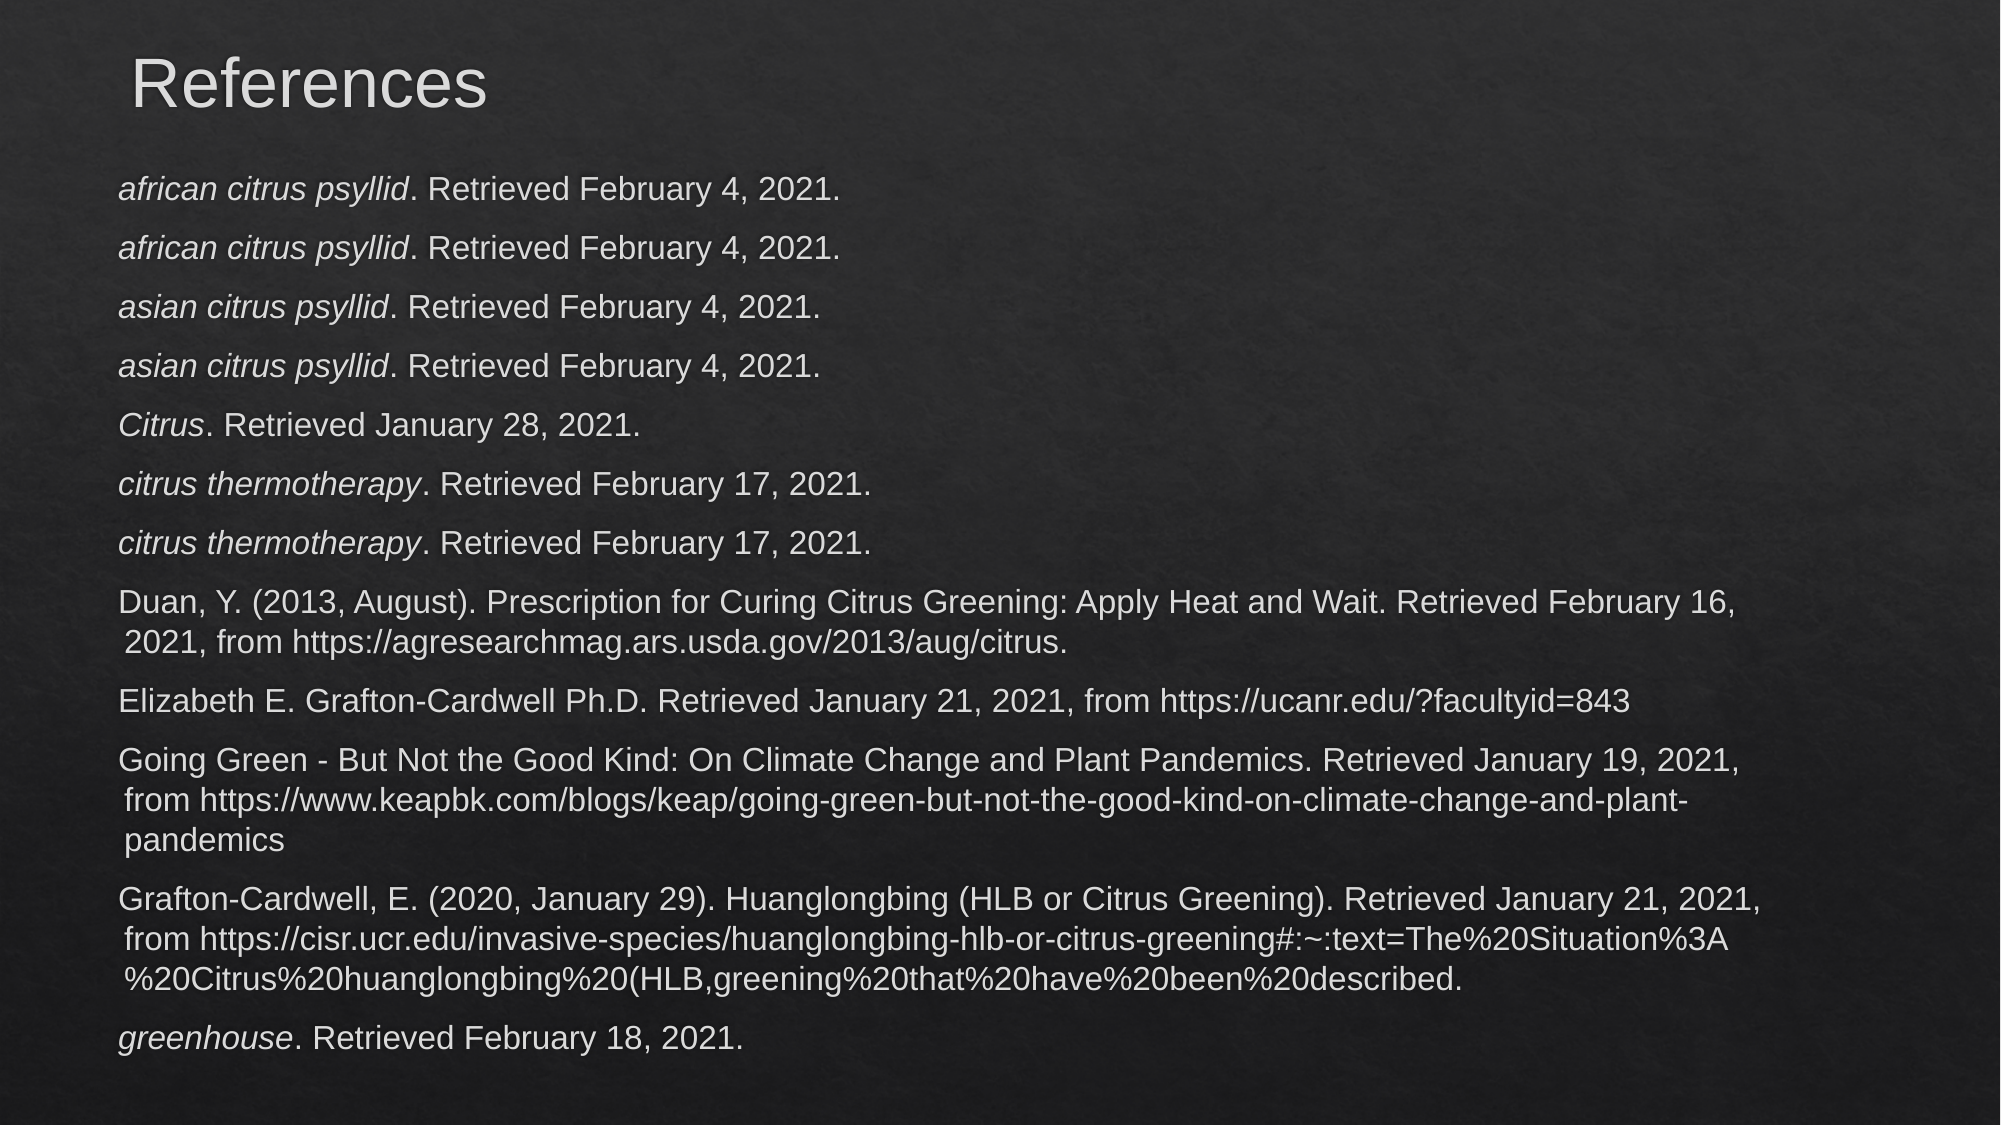

# References
african citrus psyllid. Retrieved February 4, 2021.
african citrus psyllid. Retrieved February 4, 2021.
asian citrus psyllid. Retrieved February 4, 2021.
asian citrus psyllid. Retrieved February 4, 2021.
Citrus. Retrieved January 28, 2021.
citrus thermotherapy. Retrieved February 17, 2021.
citrus thermotherapy. Retrieved February 17, 2021.
Duan, Y. (2013, August). Prescription for Curing Citrus Greening: Apply Heat and Wait. Retrieved February 16, 2021, from https://agresearchmag.ars.usda.gov/2013/aug/citrus.
Elizabeth E. Grafton-Cardwell Ph.D. Retrieved January 21, 2021, from https://ucanr.edu/?facultyid=843
Going Green - But Not the Good Kind: On Climate Change and Plant Pandemics. Retrieved January 19, 2021, from https://www.keapbk.com/blogs/keap/going-green-but-not-the-good-kind-on-climate-change-and-plant-pandemics
Grafton-Cardwell, E. (2020, January 29). Huanglongbing (HLB or Citrus Greening). Retrieved January 21, 2021, from https://cisr.ucr.edu/invasive-species/huanglongbing-hlb-or-citrus-greening#:~:text=The%20Situation%3A%20Citrus%20huanglongbing%20(HLB,greening%20that%20have%20been%20described.
greenhouse. Retrieved February 18, 2021.